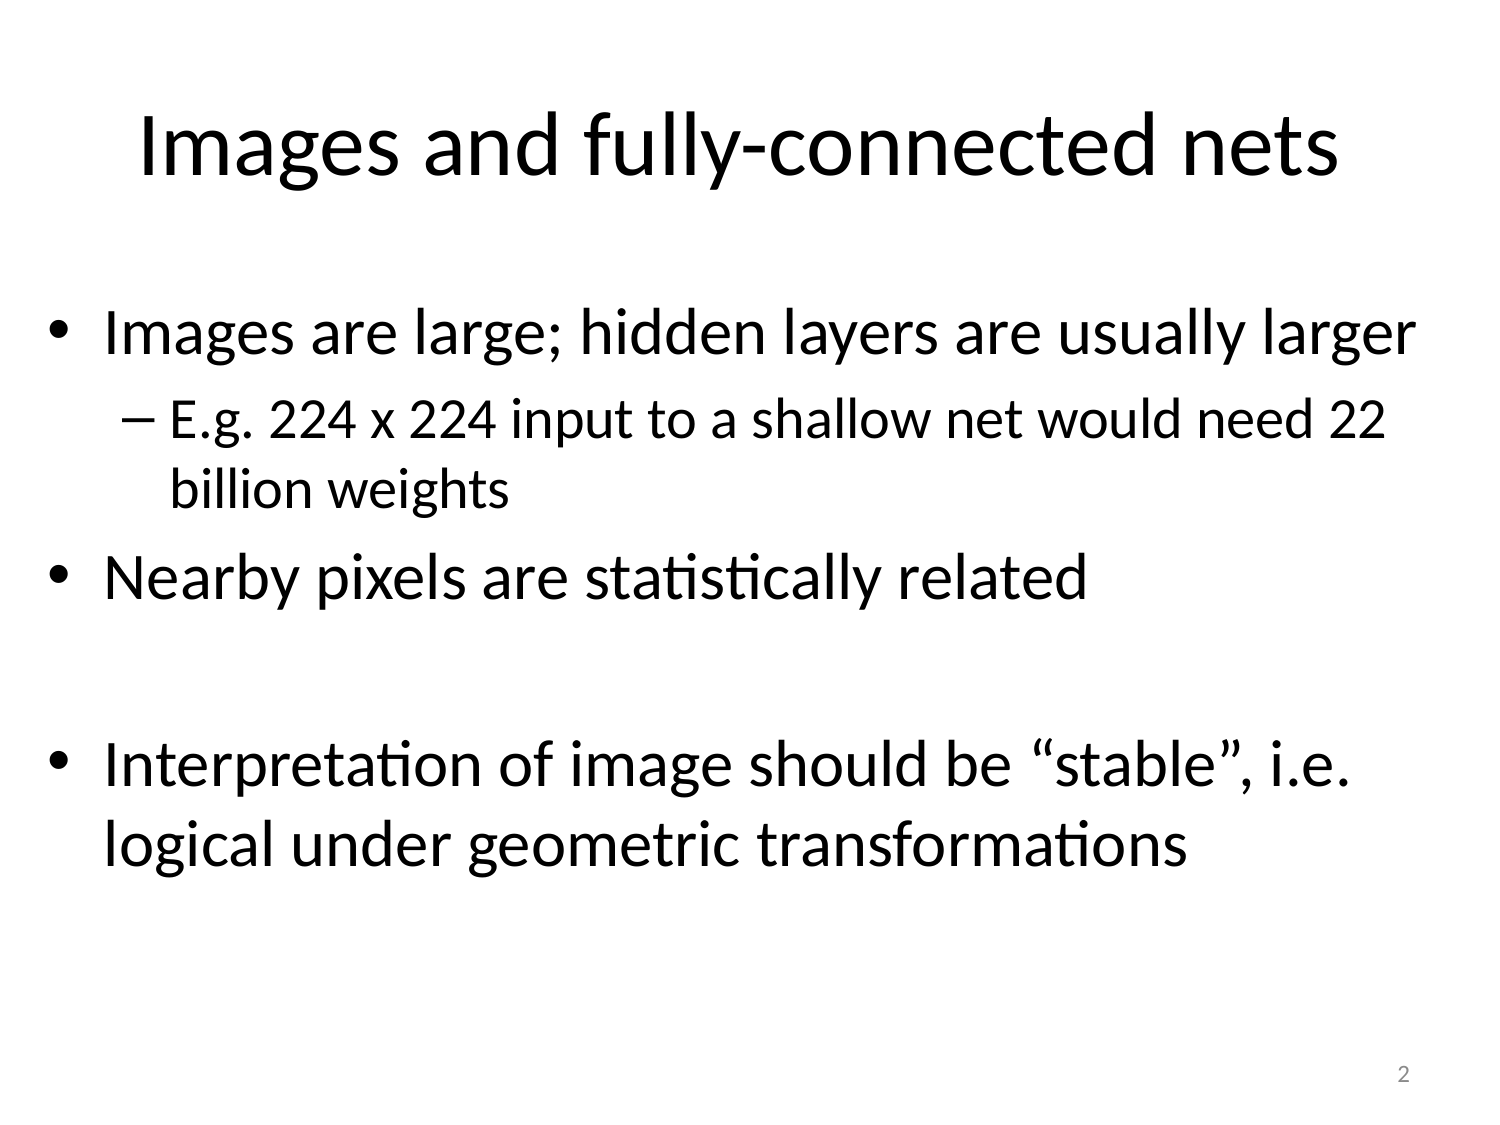

# Images and fully-connected nets
Images are large; hidden layers are usually larger
E.g. 224 x 224 input to a shallow net would need 22 billion weights
Nearby pixels are statistically related

Interpretation of image should be “stable”, i.e. logical under geometric transformations

2